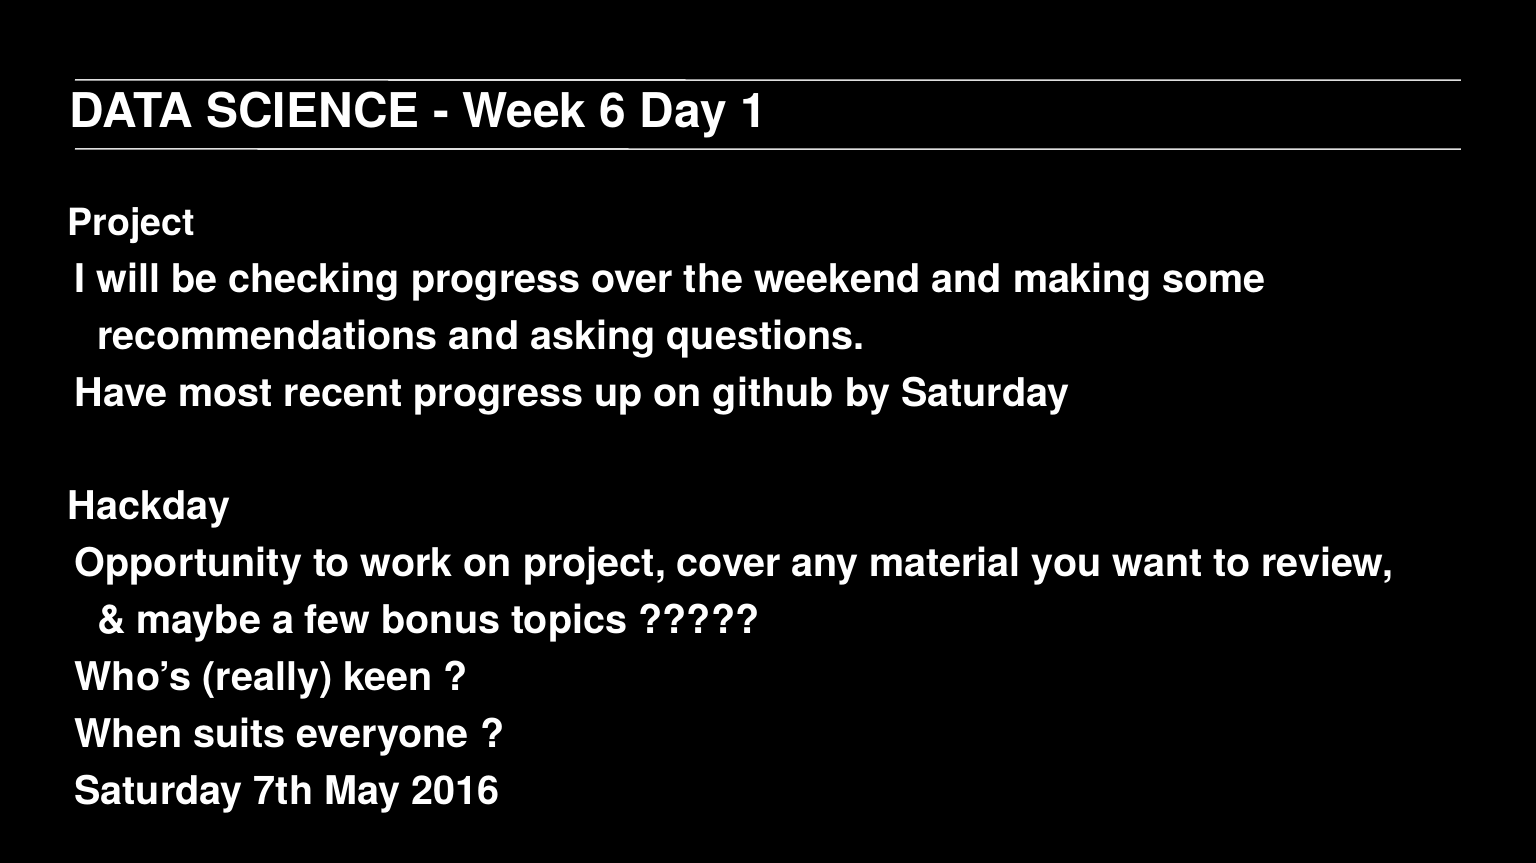

DATA SCIENCE - Week 6 Day 1

Project
I will be checking progress over the weekend and making some recommendations and asking questions.
Have most recent progress up on github by Saturday

Hackday
Opportunity to work on project, cover any material you want to review, & maybe a few bonus topics ?????
Who’s (really) keen ?
When suits everyone ?
Saturday 7th May 2016